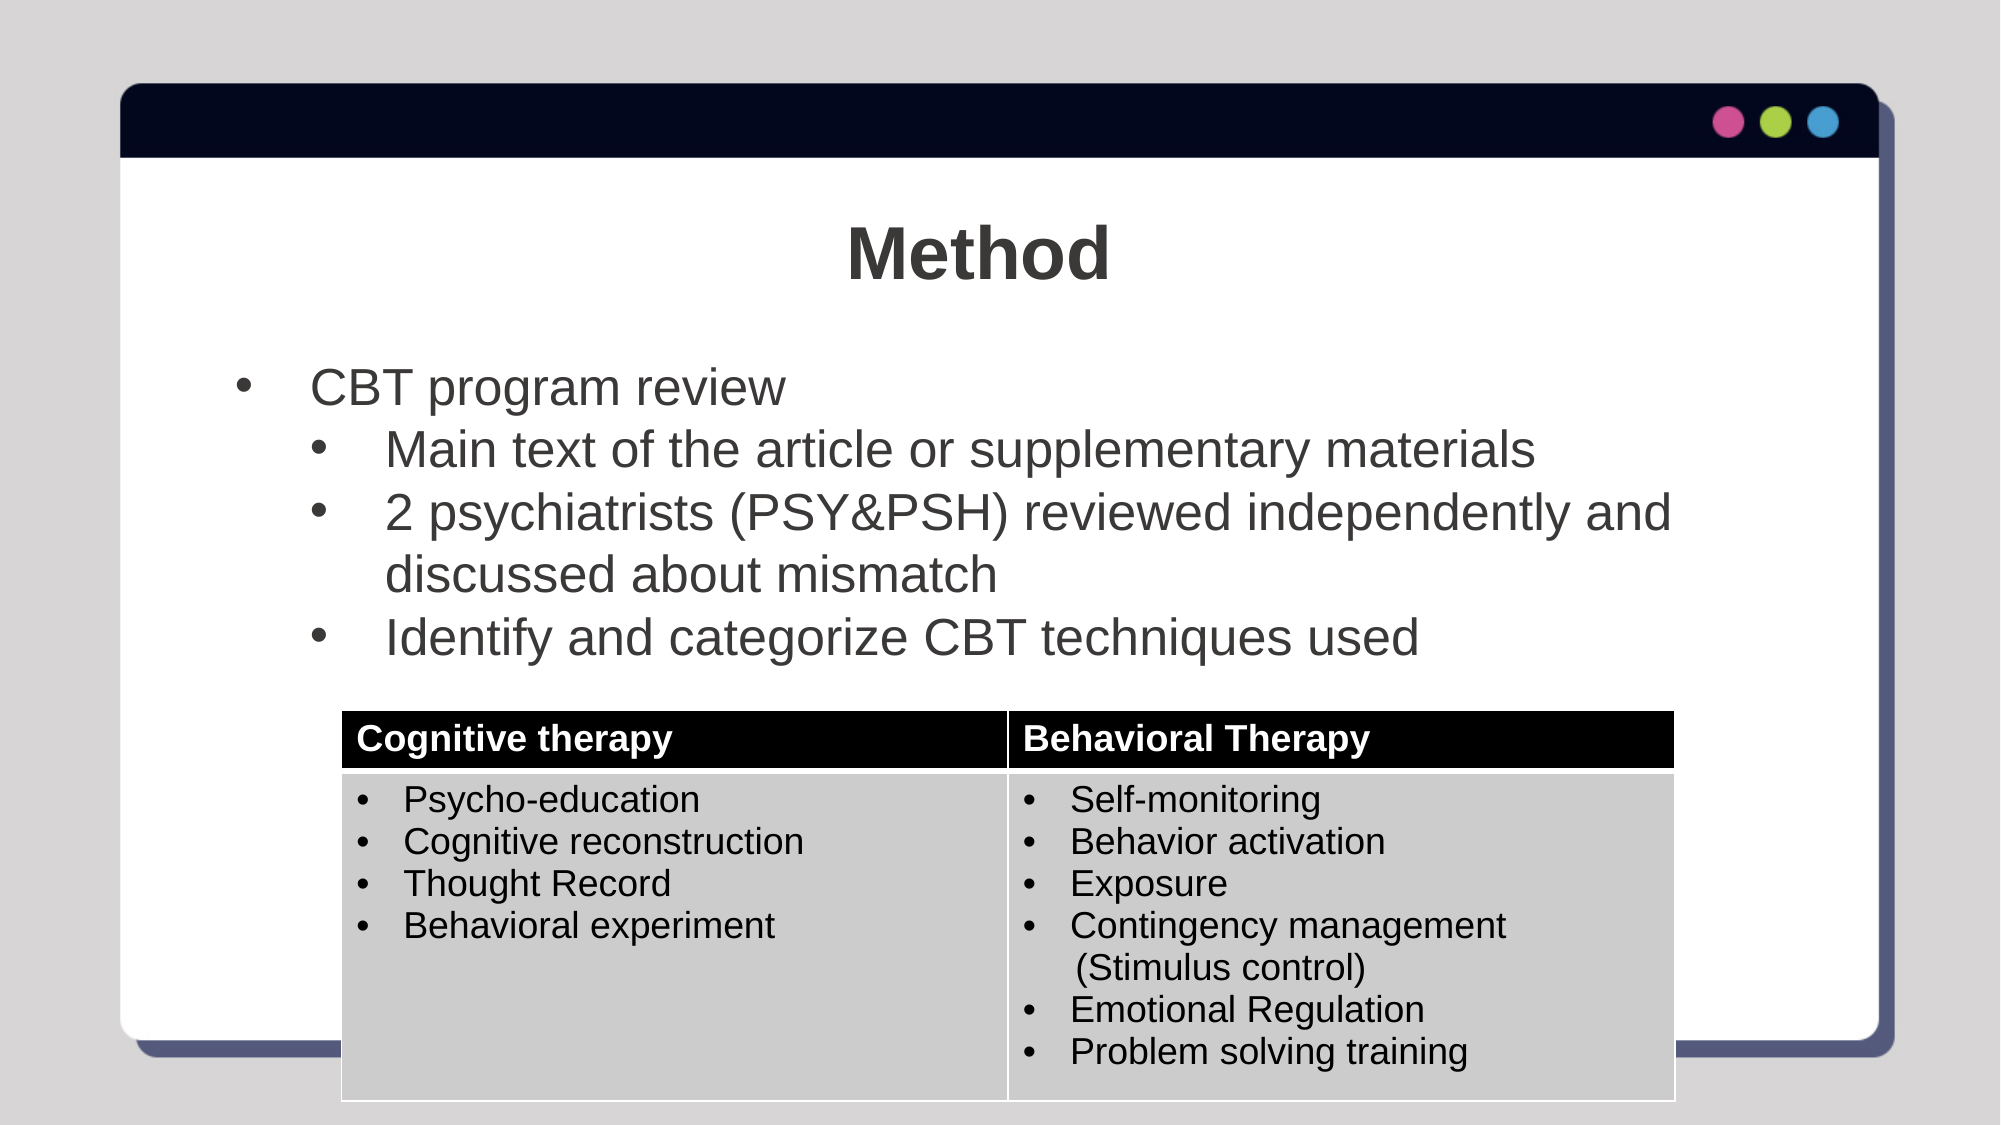

Method
CBT program review
Main text of the article or supplementary materials
2 psychiatrists (PSY&PSH) reviewed independently and discussed about mismatch
Identify and categorize CBT techniques used

| Cognitive therapy | Behavioral Therapy |
| --- | --- |
| Psycho-education Cognitive reconstruction Thought Record Behavioral experiment | Self-monitoring Behavior activation Exposure Contingency management (Stimulus control) Emotional Regulation Problem solving training |